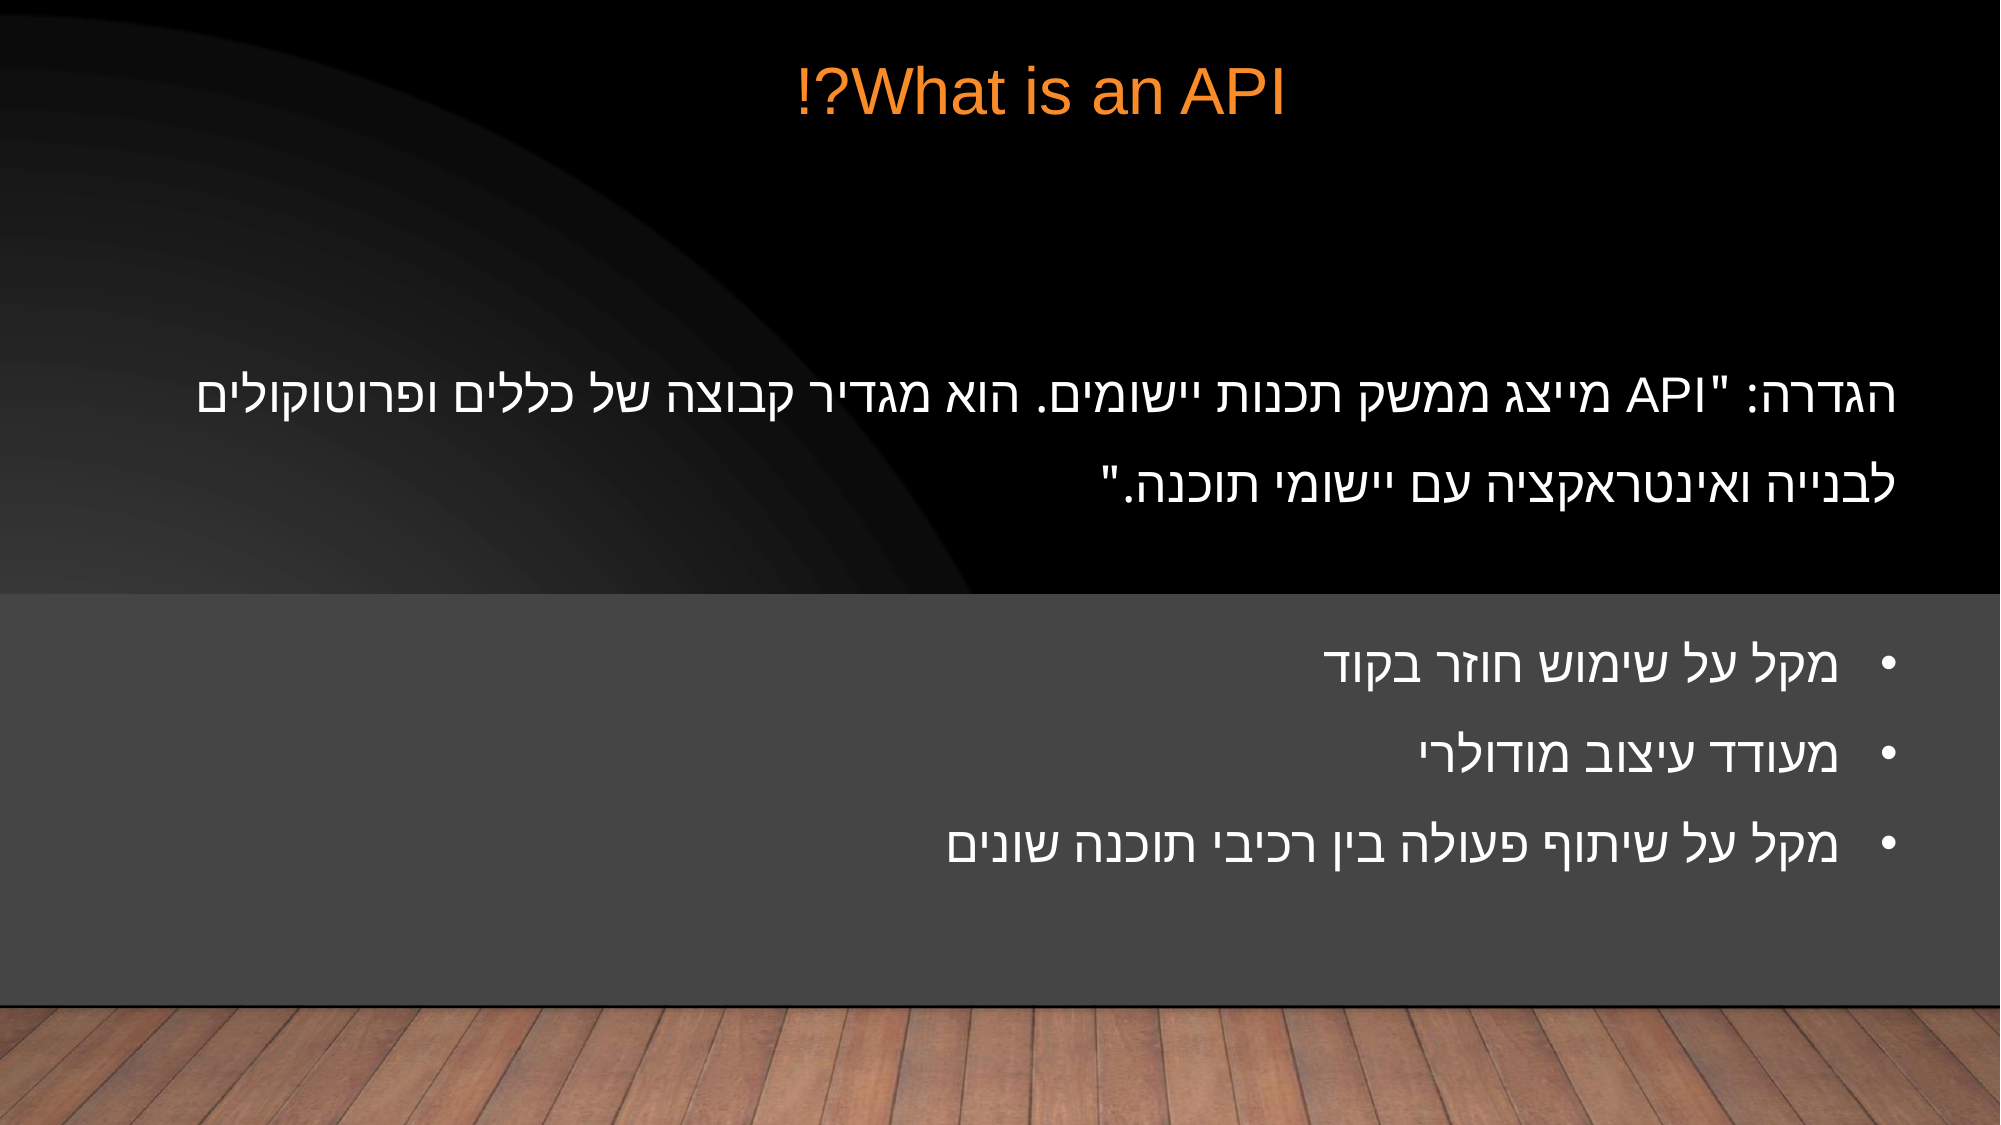

# What is an API?!
הגדרה: "API מייצג ממשק תכנות יישומים. הוא מגדיר קבוצה של כללים ופרוטוקולים לבנייה ואינטראקציה עם יישומי תוכנה."

מקל על שימוש חוזר בקוד
מעודד עיצוב מודולרי
מקל על שיתוף פעולה בין רכיבי תוכנה שונים